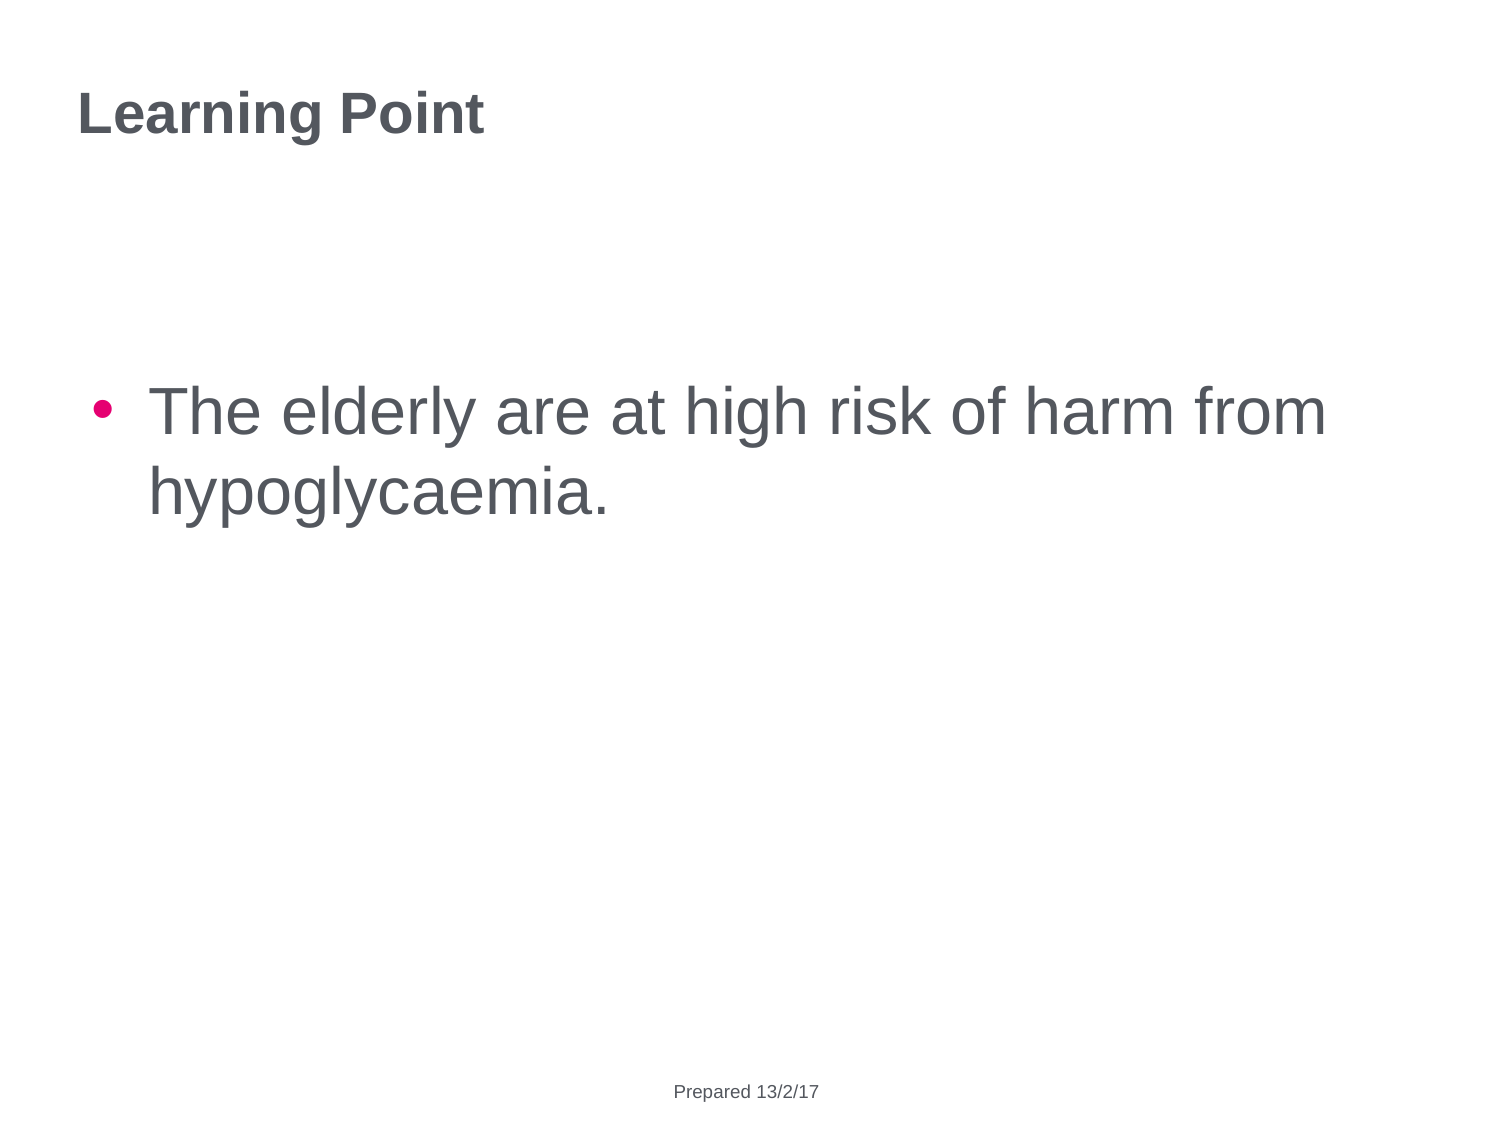

# Learning Point

The elderly are at high risk of harm from hypoglycaemia.